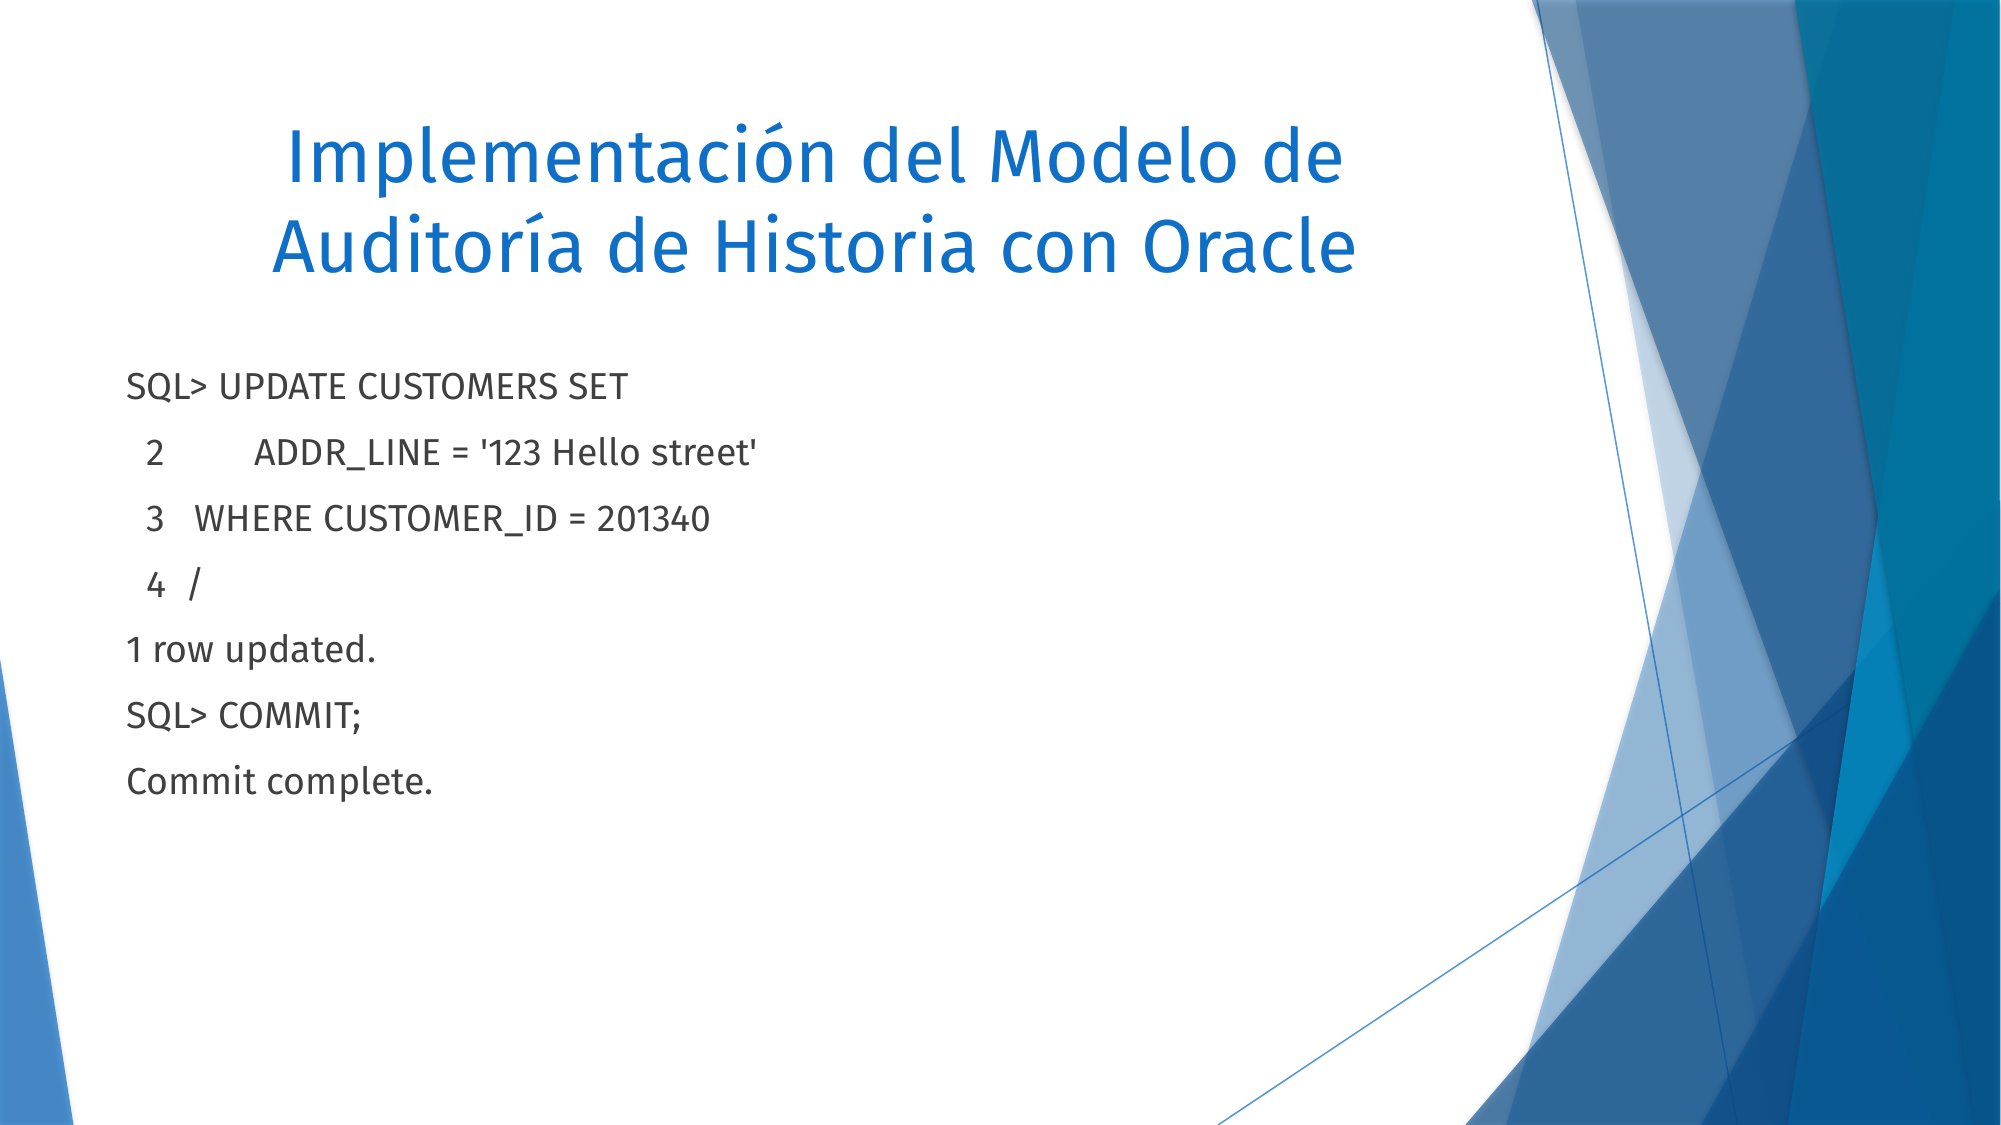

# Implementación del Modelo de Auditoría de Historia con Oracle
SQL> UPDATE CUSTOMERS SET
  2         ADDR_LINE = '123 Hello street'
  3   WHERE CUSTOMER_ID = 201340
  4  /
1 row updated.
SQL> COMMIT;
Commit complete.